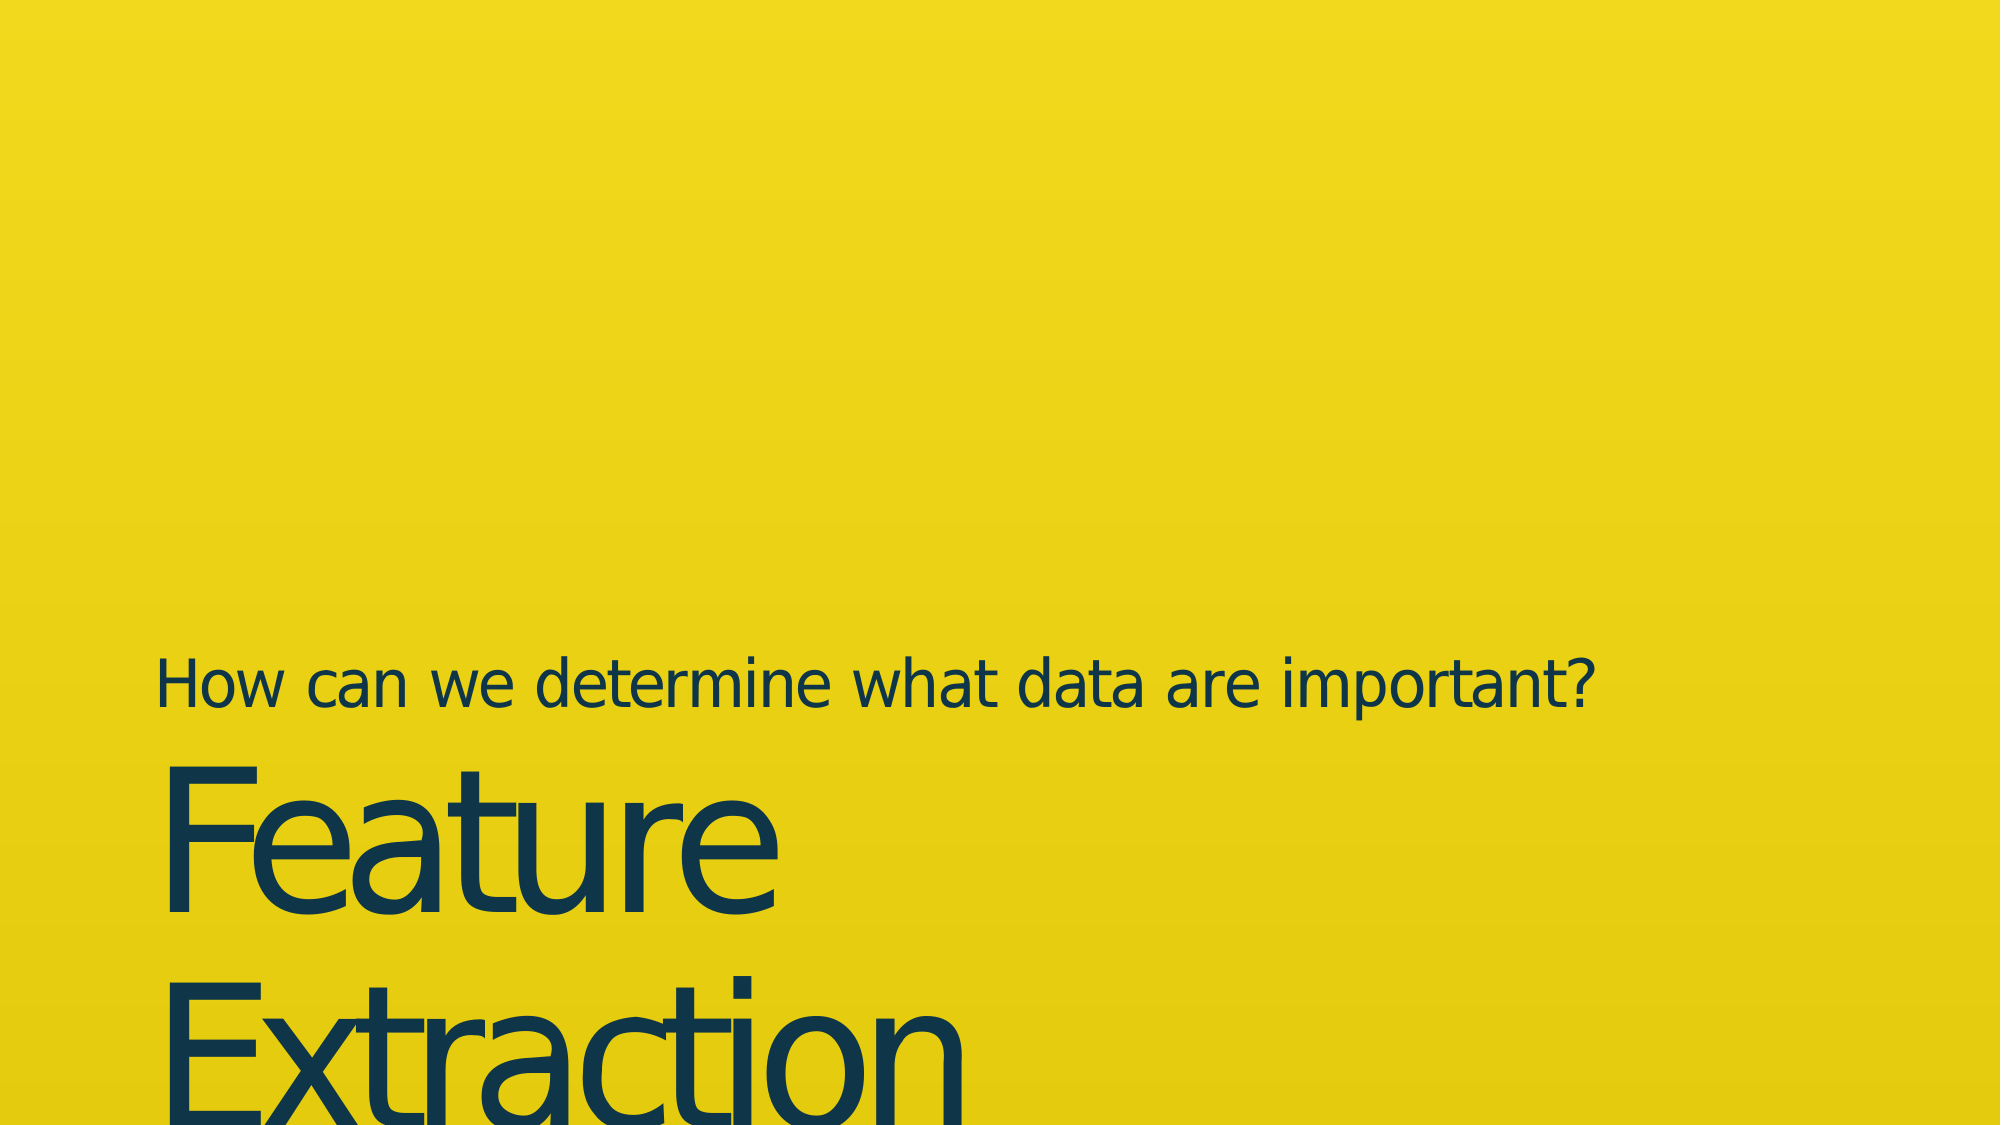

How can we determine what data are important?
# Feature Extraction